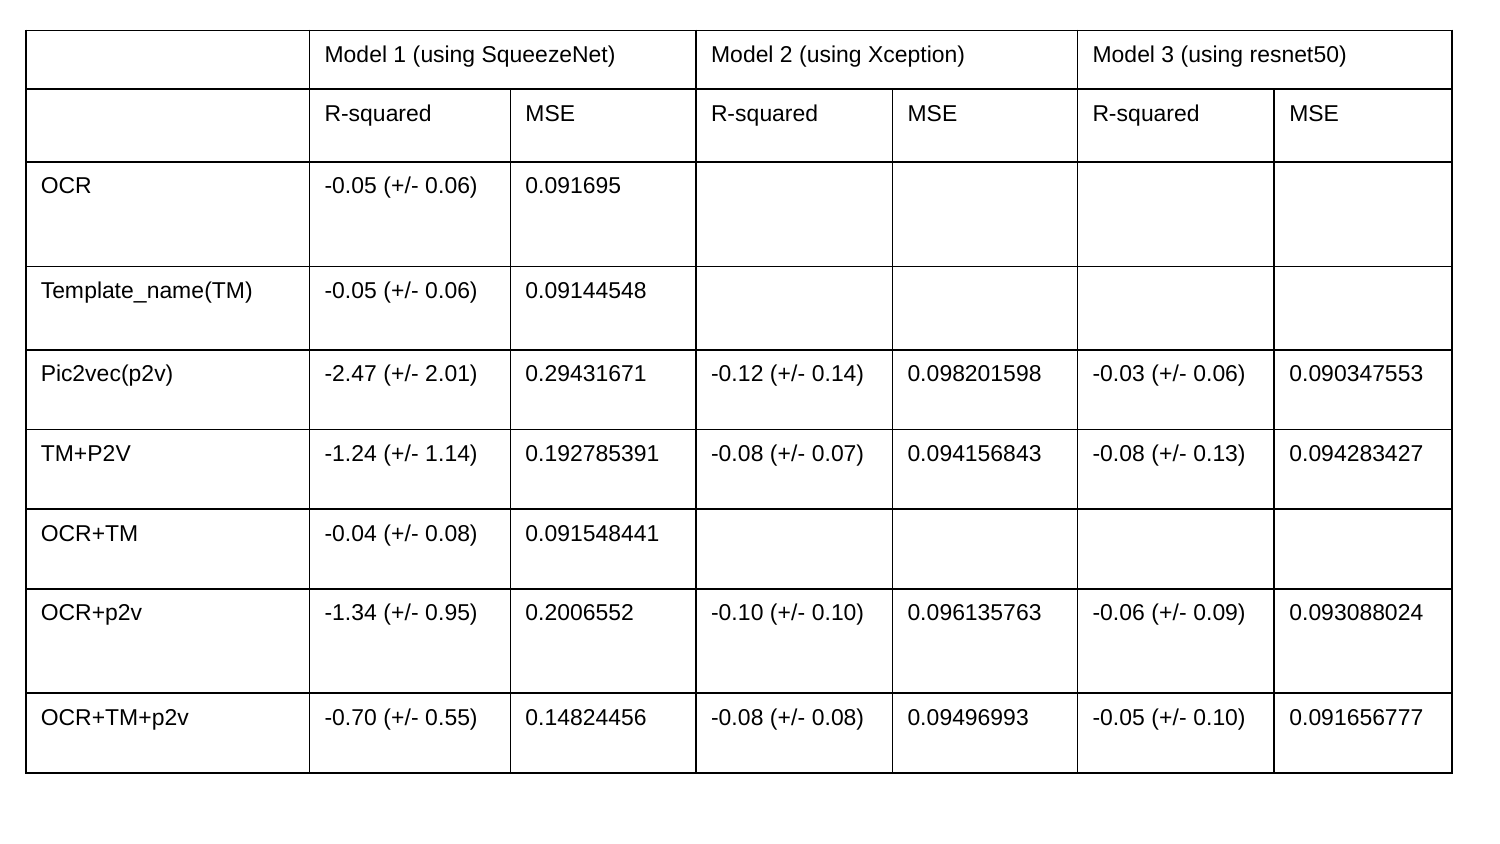

|  | Model 1 (using SqueezeNet) |  | Model 2 (using Xception) |  | Model 3 (using resnet50) |  |
| --- | --- | --- | --- | --- | --- | --- |
|  | R-squared | MSE | R-squared | MSE | R-squared | MSE |
| OCR | -0.05 (+/- 0.06) | 0.091695 |  |  |  |  |
| Template\_name(TM) | -0.05 (+/- 0.06) | 0.09144548 |  |  |  |  |
| Pic2vec(p2v) | -2.47 (+/- 2.01) | 0.29431671 | -0.12 (+/- 0.14) | 0.098201598 | -0.03 (+/- 0.06) | 0.090347553 |
| TM+P2V | -1.24 (+/- 1.14) | 0.192785391 | -0.08 (+/- 0.07) | 0.094156843 | -0.08 (+/- 0.13) | 0.094283427 |
| OCR+TM | -0.04 (+/- 0.08) | 0.091548441 |  |  |  |  |
| OCR+p2v | -1.34 (+/- 0.95) | 0.2006552 | -0.10 (+/- 0.10) | 0.096135763 | -0.06 (+/- 0.09) | 0.093088024 |
| OCR+TM+p2v | -0.70 (+/- 0.55) | 0.14824456 | -0.08 (+/- 0.08) | 0.09496993 | -0.05 (+/- 0.10) | 0.091656777 |